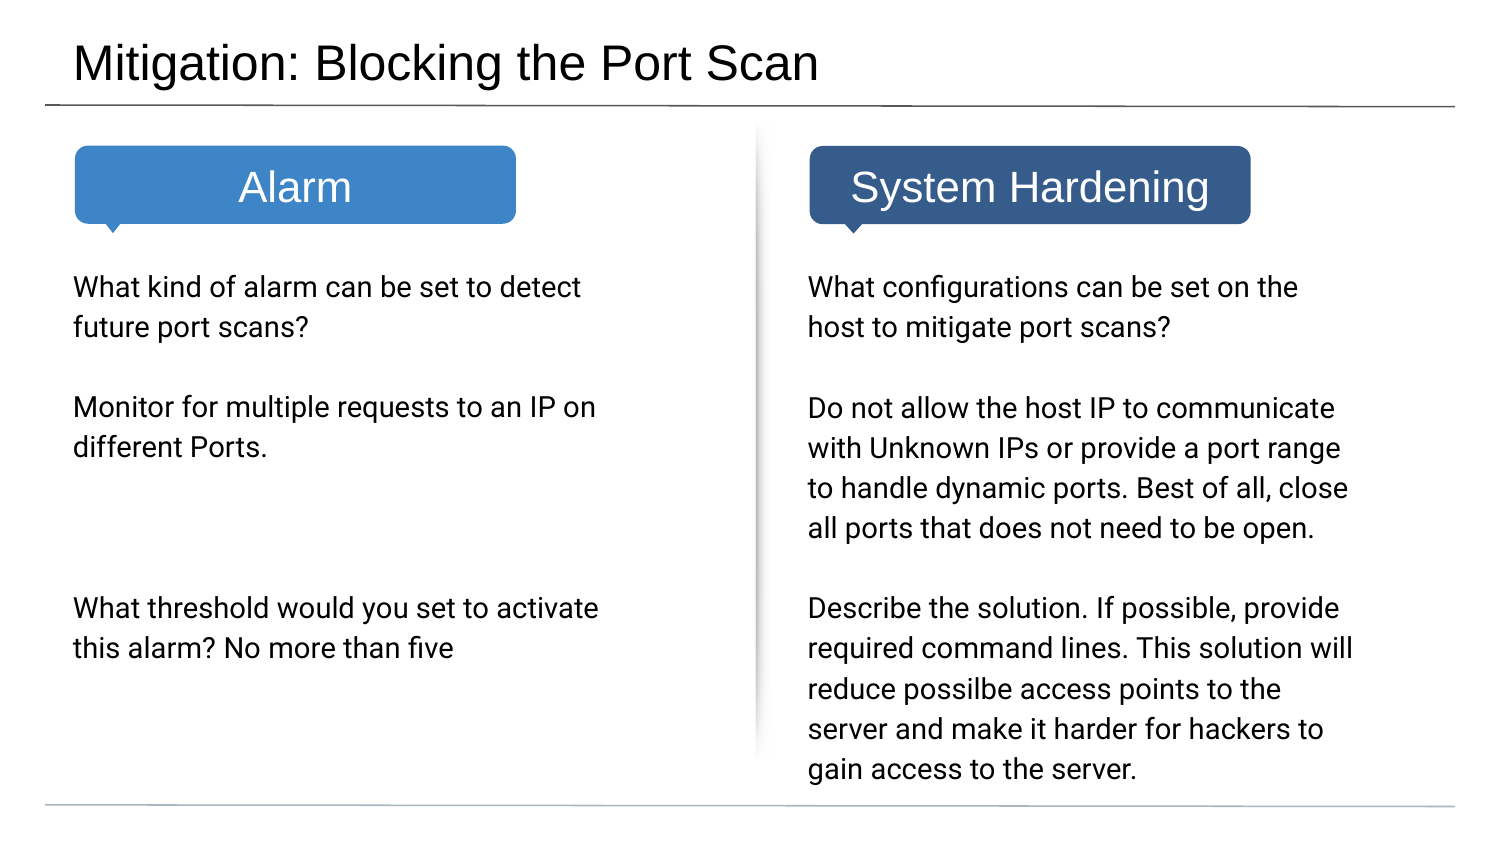

# Mitigation: Blocking the Port Scan
What kind of alarm can be set to detect future port scans?

Monitor for multiple requests to an IP on different Ports.

What threshold would you set to activate this alarm? No more than five

What configurations can be set on the host to mitigate port scans?

Do not allow the host IP to communicate with Unknown IPs or provide a port range to handle dynamic ports. Best of all, close all ports that does not need to be open.

Describe the solution. If possible, provide required command lines. This solution will reduce possilbe access points to the server and make it harder for hackers to gain access to the server.